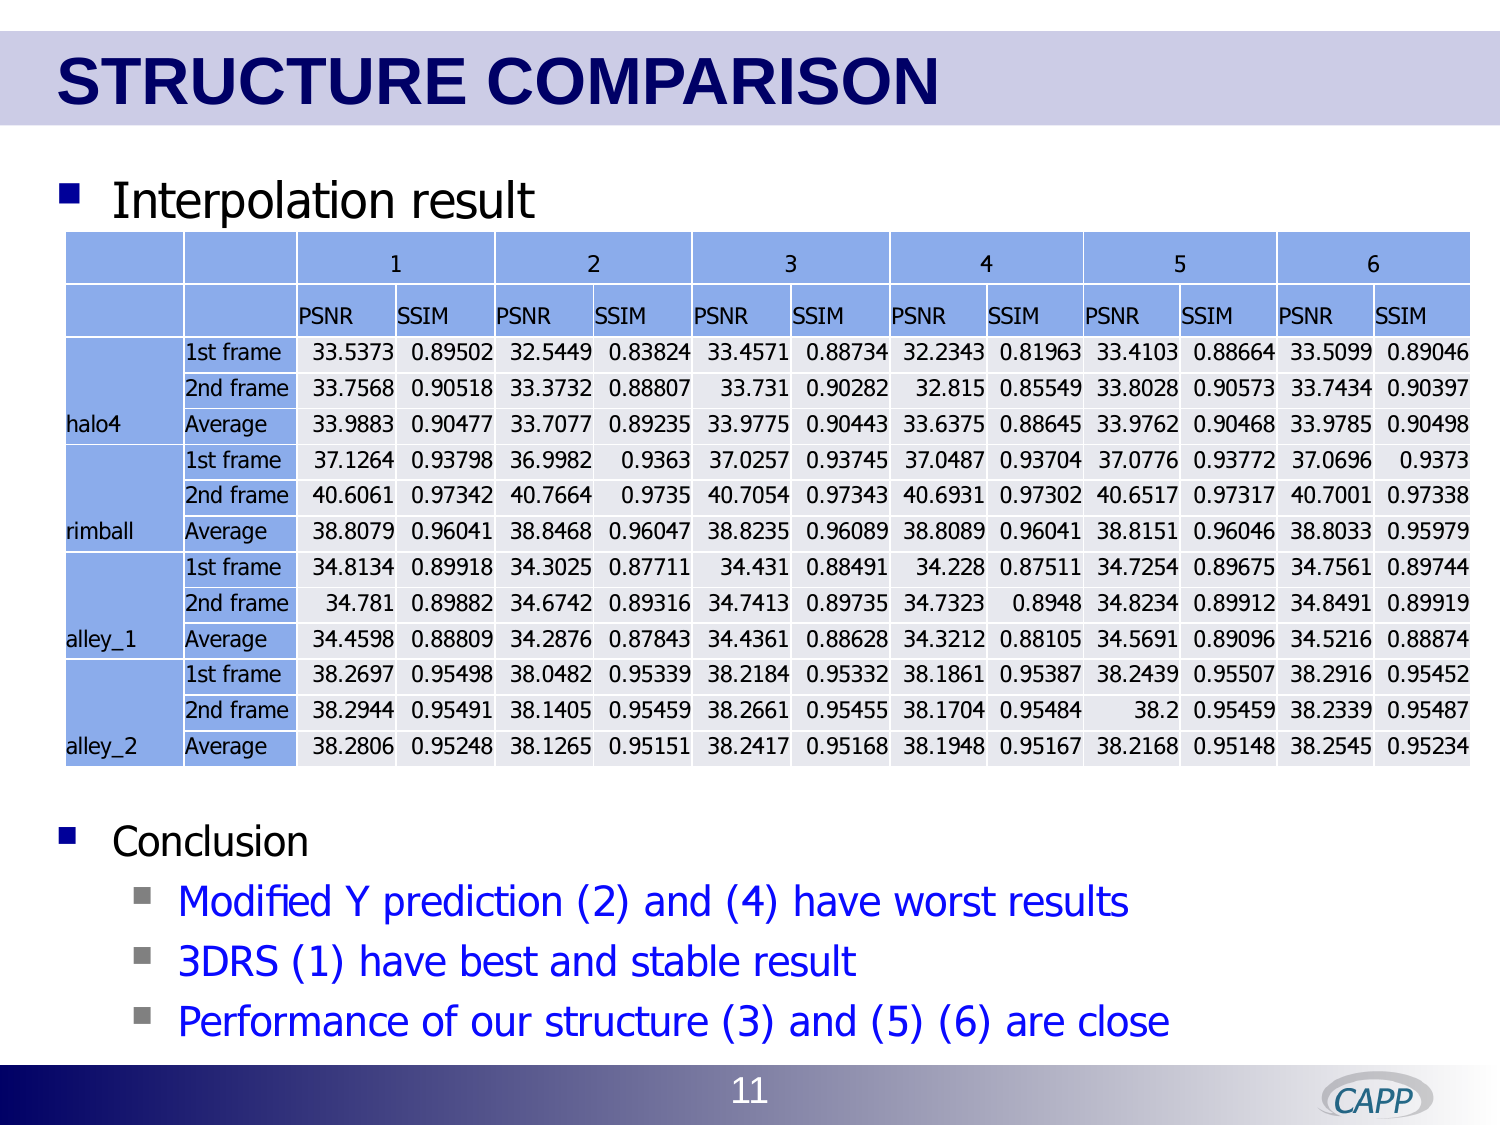

# Structure comparison
Interpolation result

Conclusion
Modified Y prediction (2) and (4) have worst results
3DRS (1) have best and stable result
Performance of our structure (3) and (5) (6) are close
|  |  | 1 |  | 2 |  | 3 |  | 4 |  | 5 |  | 6 |  |
| --- | --- | --- | --- | --- | --- | --- | --- | --- | --- | --- | --- | --- | --- |
|  |  | PSNR | SSIM | PSNR | SSIM | PSNR | SSIM | PSNR | SSIM | PSNR | SSIM | PSNR | SSIM |
| halo4 | 1st frame | 33.5373 | 0.89502 | 32.5449 | 0.83824 | 33.4571 | 0.88734 | 32.2343 | 0.81963 | 33.4103 | 0.88664 | 33.5099 | 0.89046 |
|  | 2nd frame | 33.7568 | 0.90518 | 33.3732 | 0.88807 | 33.731 | 0.90282 | 32.815 | 0.85549 | 33.8028 | 0.90573 | 33.7434 | 0.90397 |
|  | Average | 33.9883 | 0.90477 | 33.7077 | 0.89235 | 33.9775 | 0.90443 | 33.6375 | 0.88645 | 33.9762 | 0.90468 | 33.9785 | 0.90498 |
| rimball | 1st frame | 37.1264 | 0.93798 | 36.9982 | 0.9363 | 37.0257 | 0.93745 | 37.0487 | 0.93704 | 37.0776 | 0.93772 | 37.0696 | 0.9373 |
|  | 2nd frame | 40.6061 | 0.97342 | 40.7664 | 0.9735 | 40.7054 | 0.97343 | 40.6931 | 0.97302 | 40.6517 | 0.97317 | 40.7001 | 0.97338 |
|  | Average | 38.8079 | 0.96041 | 38.8468 | 0.96047 | 38.8235 | 0.96089 | 38.8089 | 0.96041 | 38.8151 | 0.96046 | 38.8033 | 0.95979 |
| alley\_1 | 1st frame | 34.8134 | 0.89918 | 34.3025 | 0.87711 | 34.431 | 0.88491 | 34.228 | 0.87511 | 34.7254 | 0.89675 | 34.7561 | 0.89744 |
|  | 2nd frame | 34.781 | 0.89882 | 34.6742 | 0.89316 | 34.7413 | 0.89735 | 34.7323 | 0.8948 | 34.8234 | 0.89912 | 34.8491 | 0.89919 |
|  | Average | 34.4598 | 0.88809 | 34.2876 | 0.87843 | 34.4361 | 0.88628 | 34.3212 | 0.88105 | 34.5691 | 0.89096 | 34.5216 | 0.88874 |
| alley\_2 | 1st frame | 38.2697 | 0.95498 | 38.0482 | 0.95339 | 38.2184 | 0.95332 | 38.1861 | 0.95387 | 38.2439 | 0.95507 | 38.2916 | 0.95452 |
|  | 2nd frame | 38.2944 | 0.95491 | 38.1405 | 0.95459 | 38.2661 | 0.95455 | 38.1704 | 0.95484 | 38.2 | 0.95459 | 38.2339 | 0.95487 |
|  | Average | 38.2806 | 0.95248 | 38.1265 | 0.95151 | 38.2417 | 0.95168 | 38.1948 | 0.95167 | 38.2168 | 0.95148 | 38.2545 | 0.95234 |